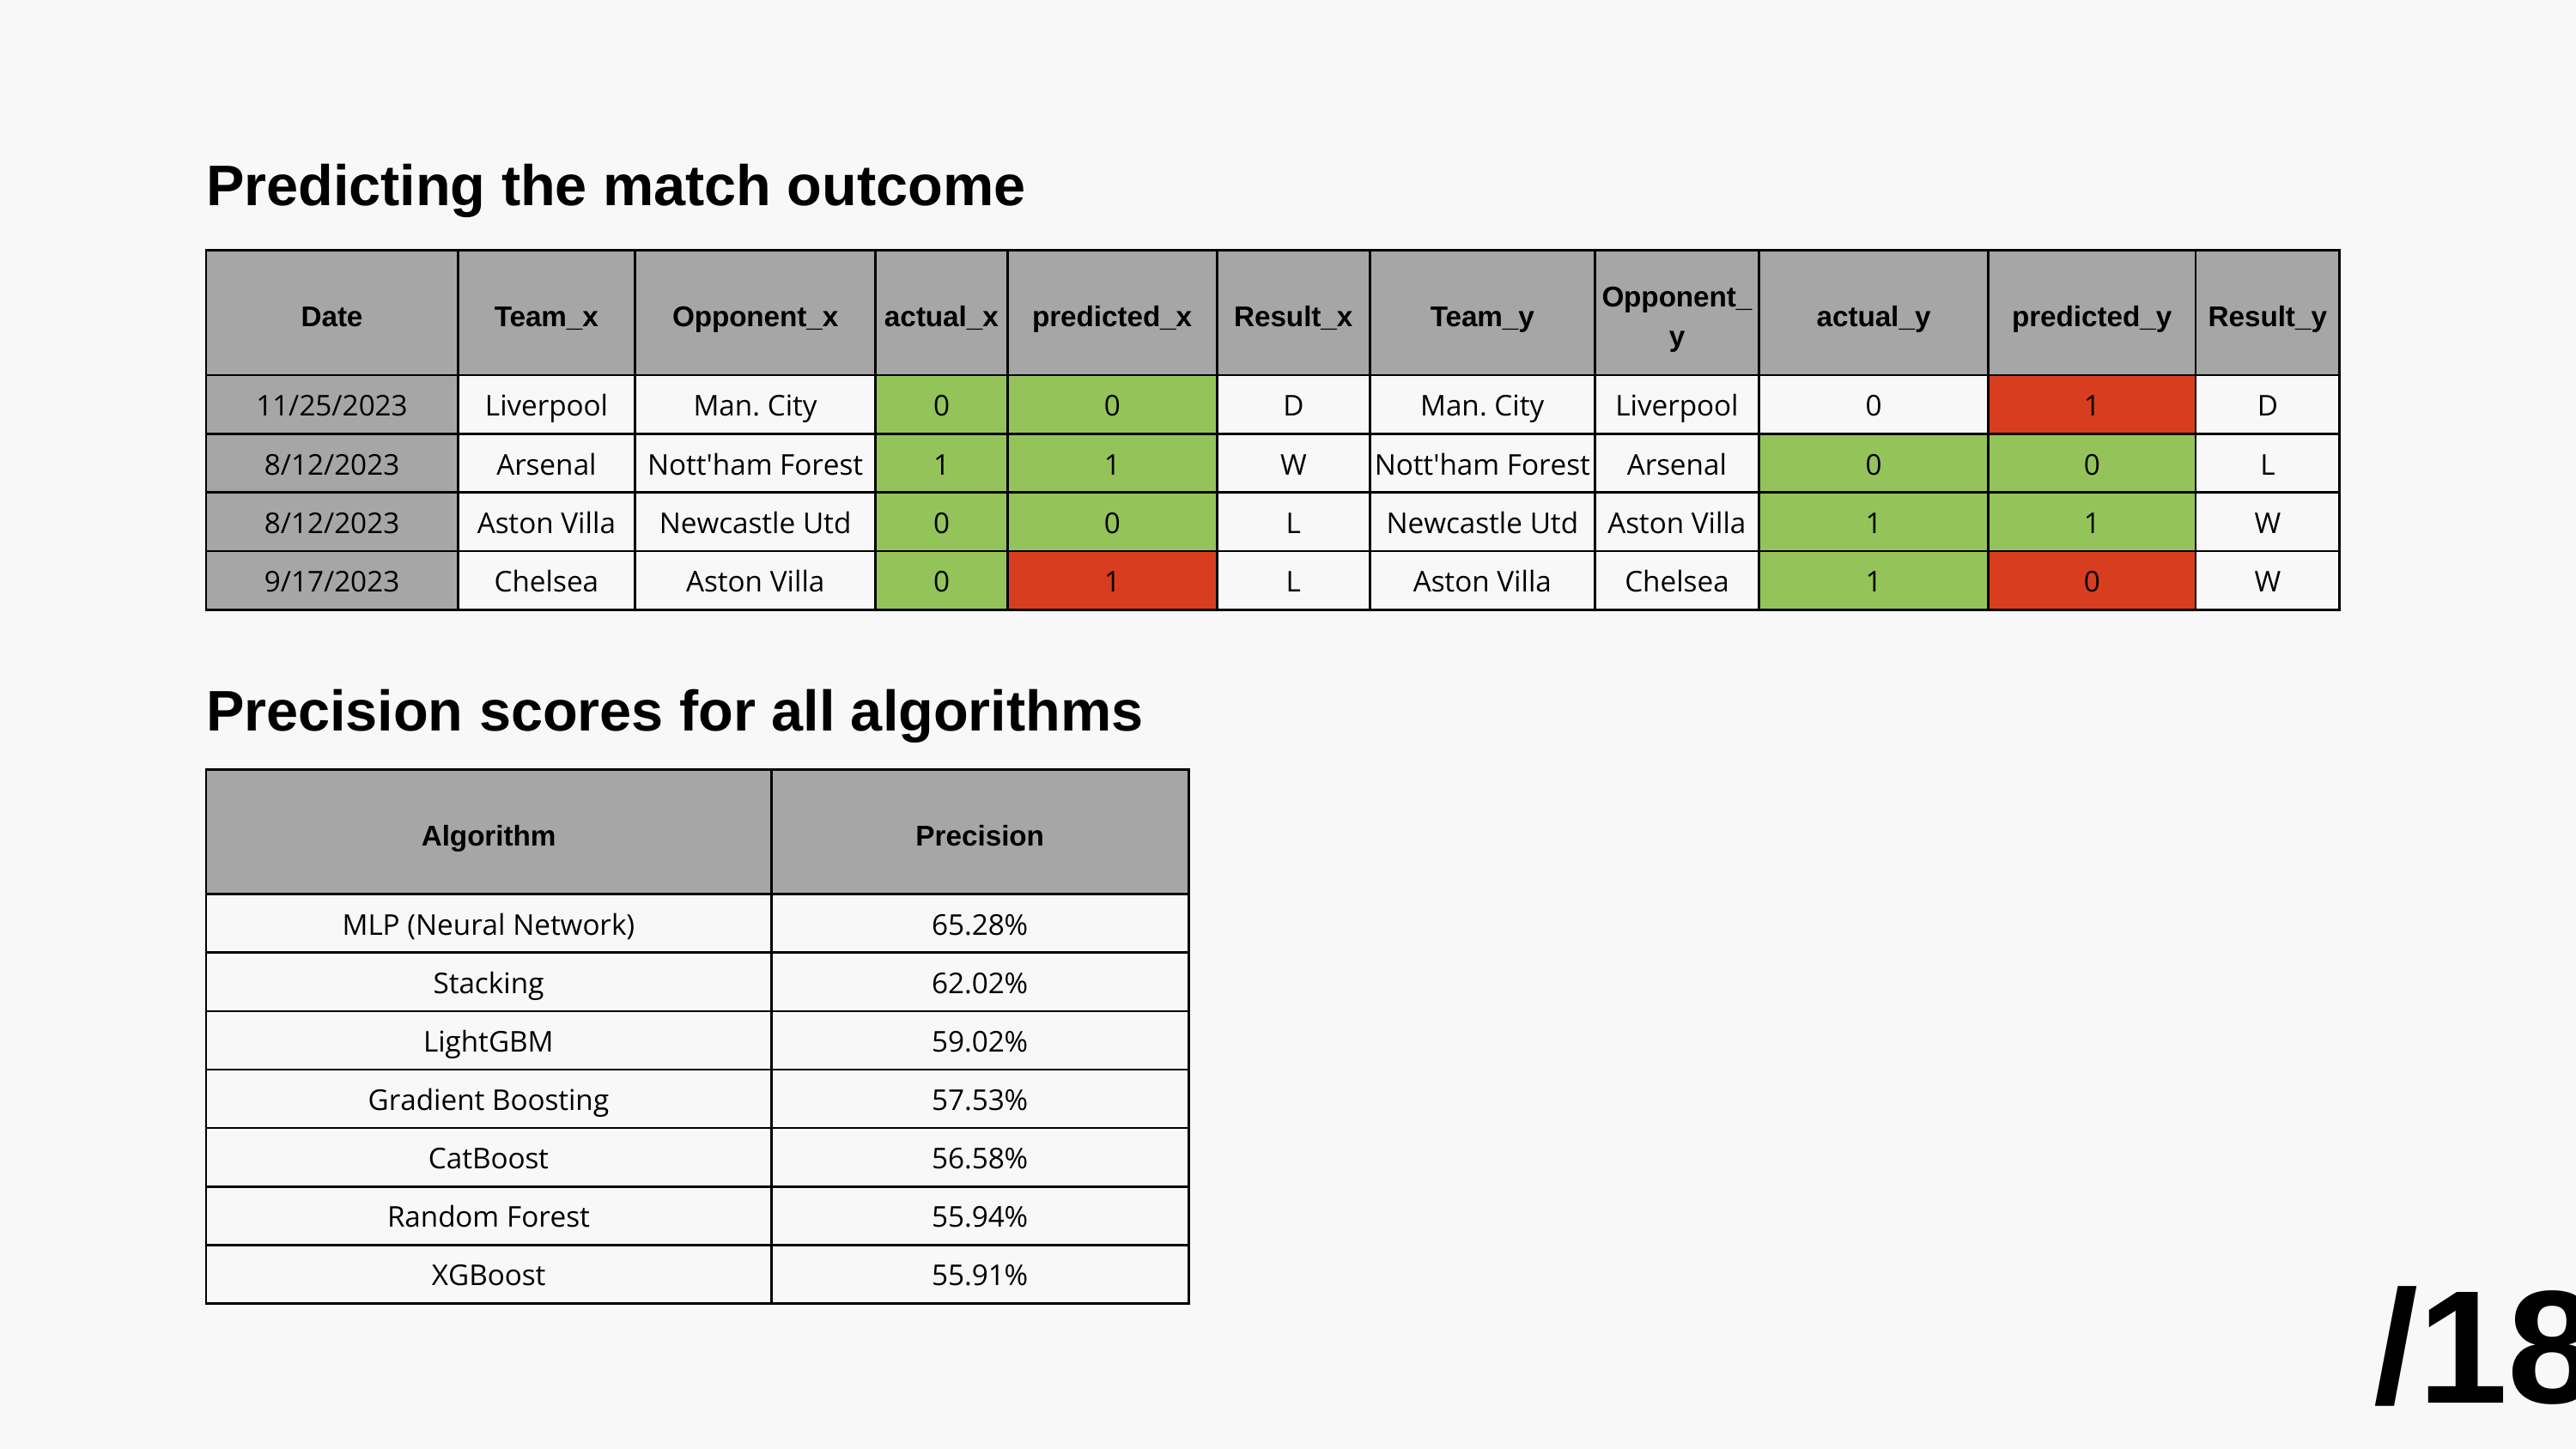

Predicting the match outcome
| Date | Team\_x | Opponent\_x | actual\_x | predicted\_x | Result\_x | Team\_y | Opponent\_y | actual\_y | predicted\_y | Result\_y |
| --- | --- | --- | --- | --- | --- | --- | --- | --- | --- | --- |
| 11/25/2023 | Liverpool | Man. City | 0 | 0 | D | Man. City | Liverpool | 0 | 1 | D |
| 8/12/2023 | Arsenal | Nott'ham Forest | 1 | 1 | W | Nott'ham Forest | Arsenal | 0 | 0 | L |
| 8/12/2023 | Aston Villa | Newcastle Utd | 0 | 0 | L | Newcastle Utd | Aston Villa | 1 | 1 | W |
| 9/17/2023 | Chelsea | Aston Villa | 0 | 1 | L | Aston Villa | Chelsea | 1 | 0 | W |
Precision scores for all algorithms
| Algorithm | Precision |
| --- | --- |
| MLP (Neural Network) | 65.28% |
| Stacking | 62.02% |
| LightGBM | 59.02% |
| Gradient Boosting | 57.53% |
| CatBoost | 56.58% |
| Random Forest | 55.94% |
| XGBoost | 55.91% |
/18